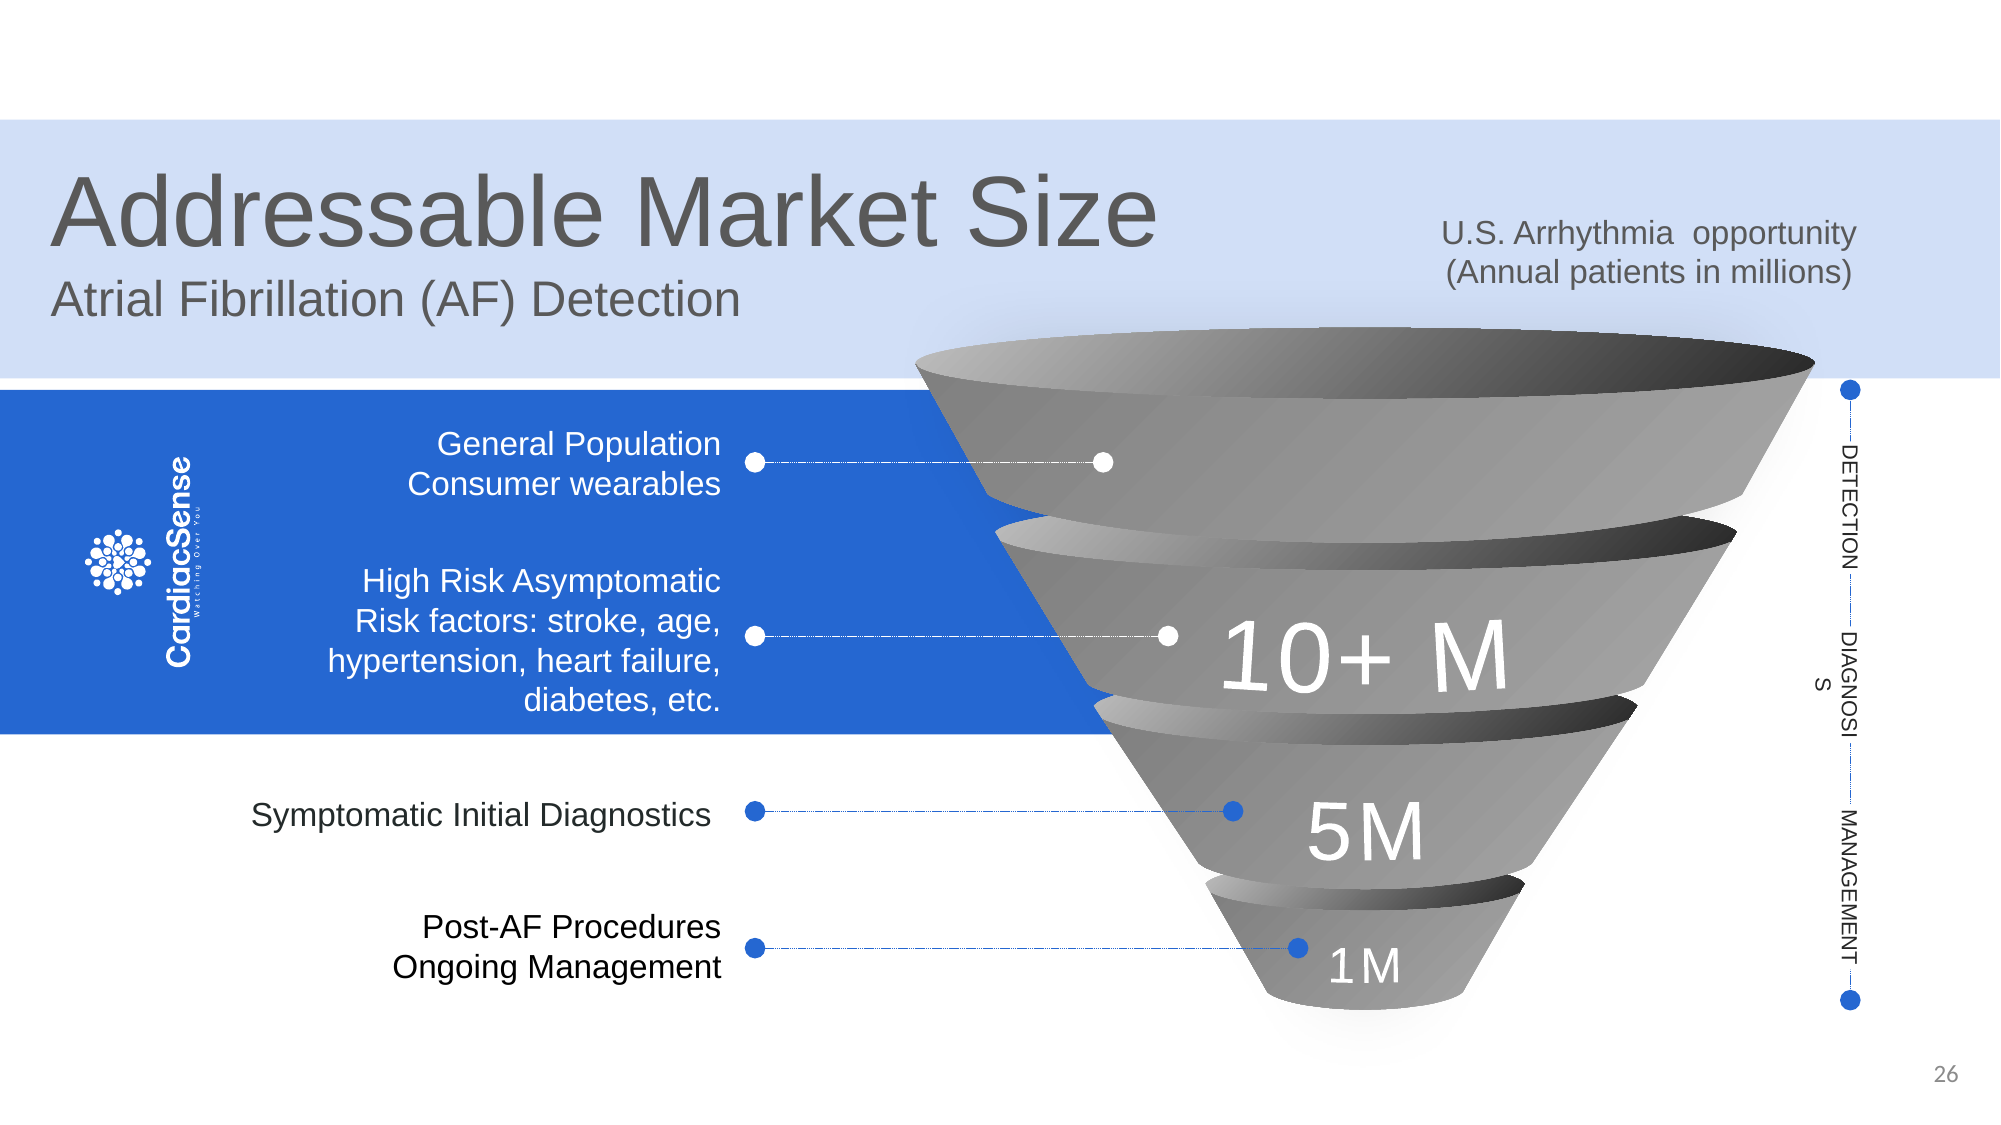

Addressable Market Size
Atrial Fibrillation (AF) Detection
U.S. Arrhythmia  opportunity (Annual patients in millions)

General Population Consumer wearables

DETECTION

High Risk Asymptomatic
Risk factors: stroke, age, hypertension, heart failure, diabetes, etc.
10+ M
DIAGNOSIS

5M

Symptomatic Initial Diagnostics
1M

MANAGEMENT

Post-AF Procedures
Ongoing Management
26